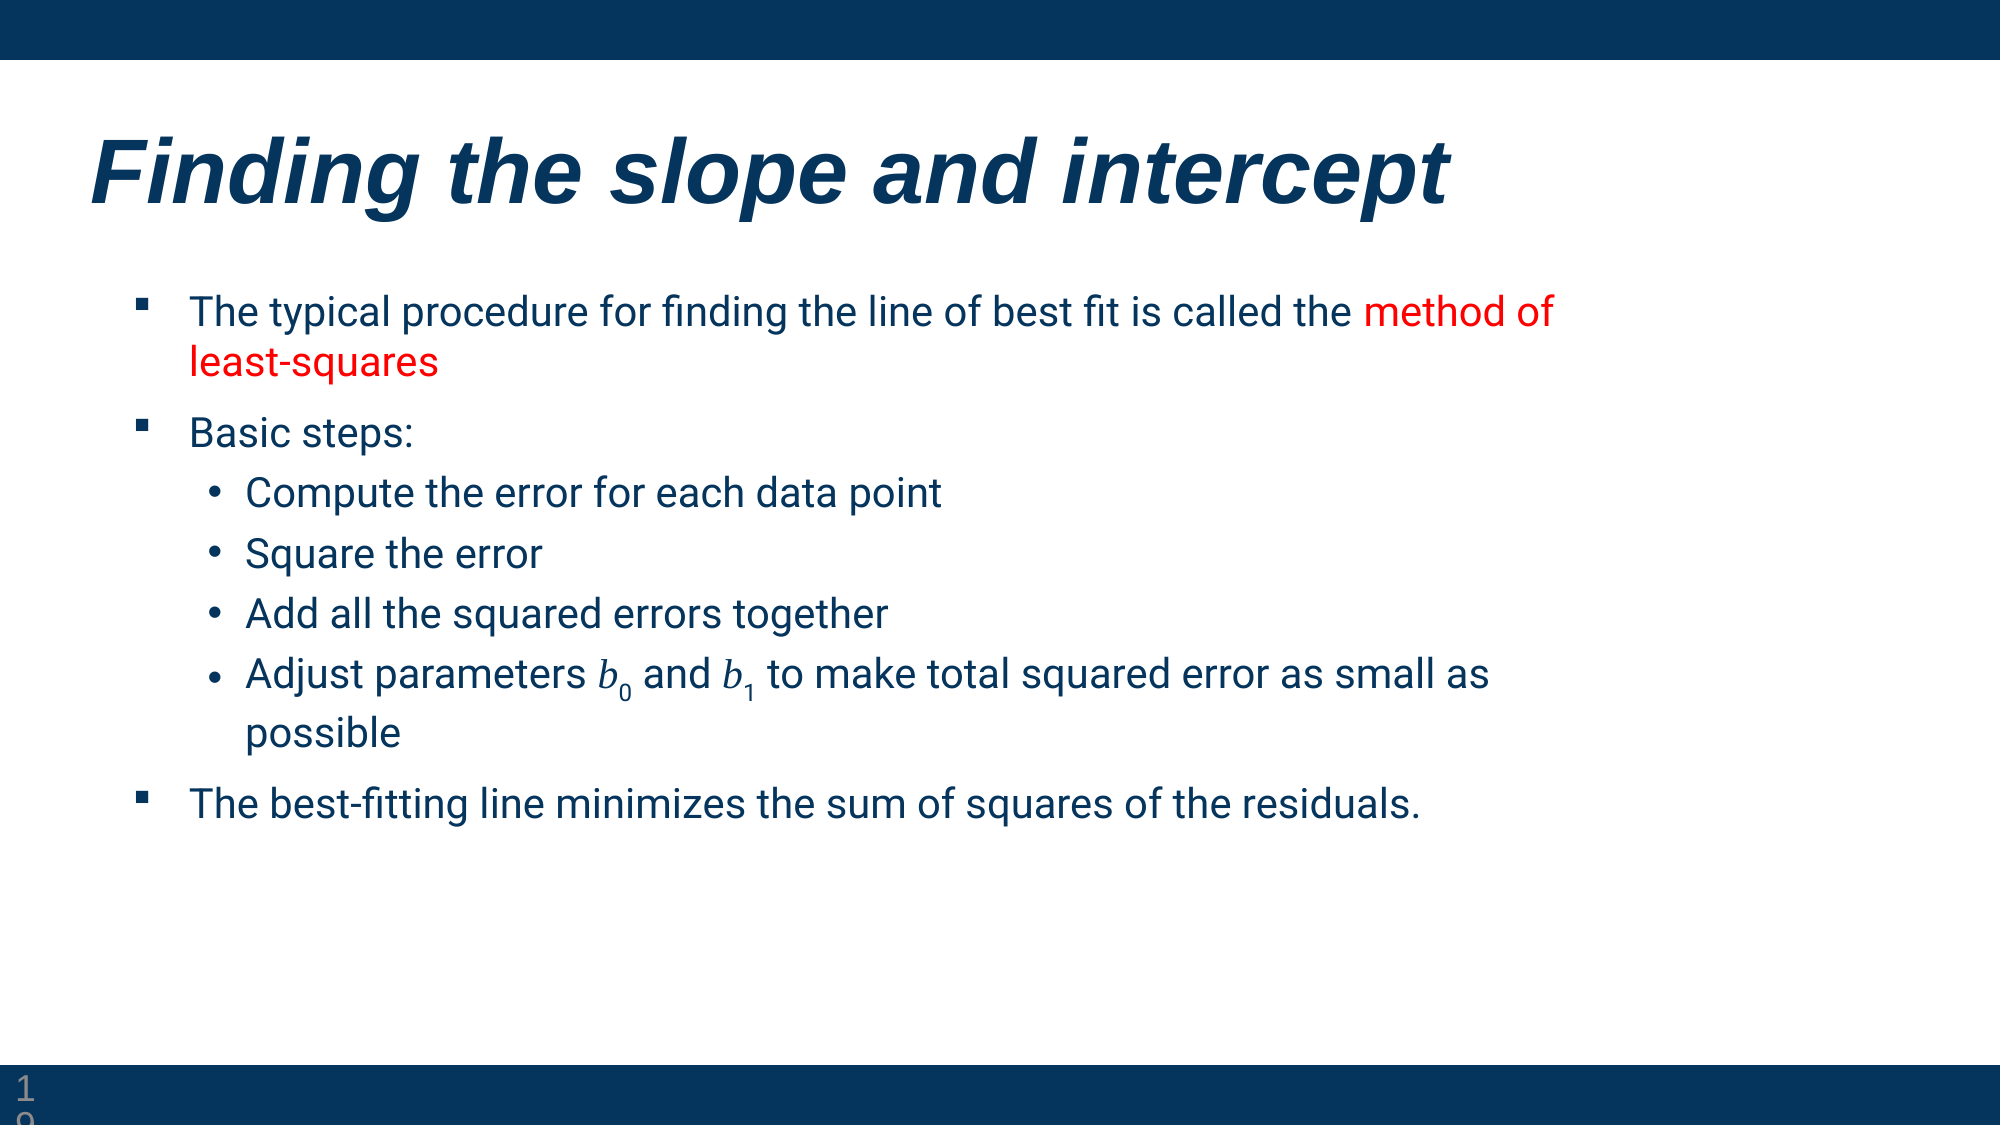

# Finding the slope and intercept
The typical procedure for finding the line of best fit is called the method of least-squares
Basic steps:
Compute the error for each data point
Square the error
Add all the squared errors together
Adjust parameters b0 and b1 to make total squared error as small as possible
The best-fitting line minimizes the sum of squares of the residuals.

19